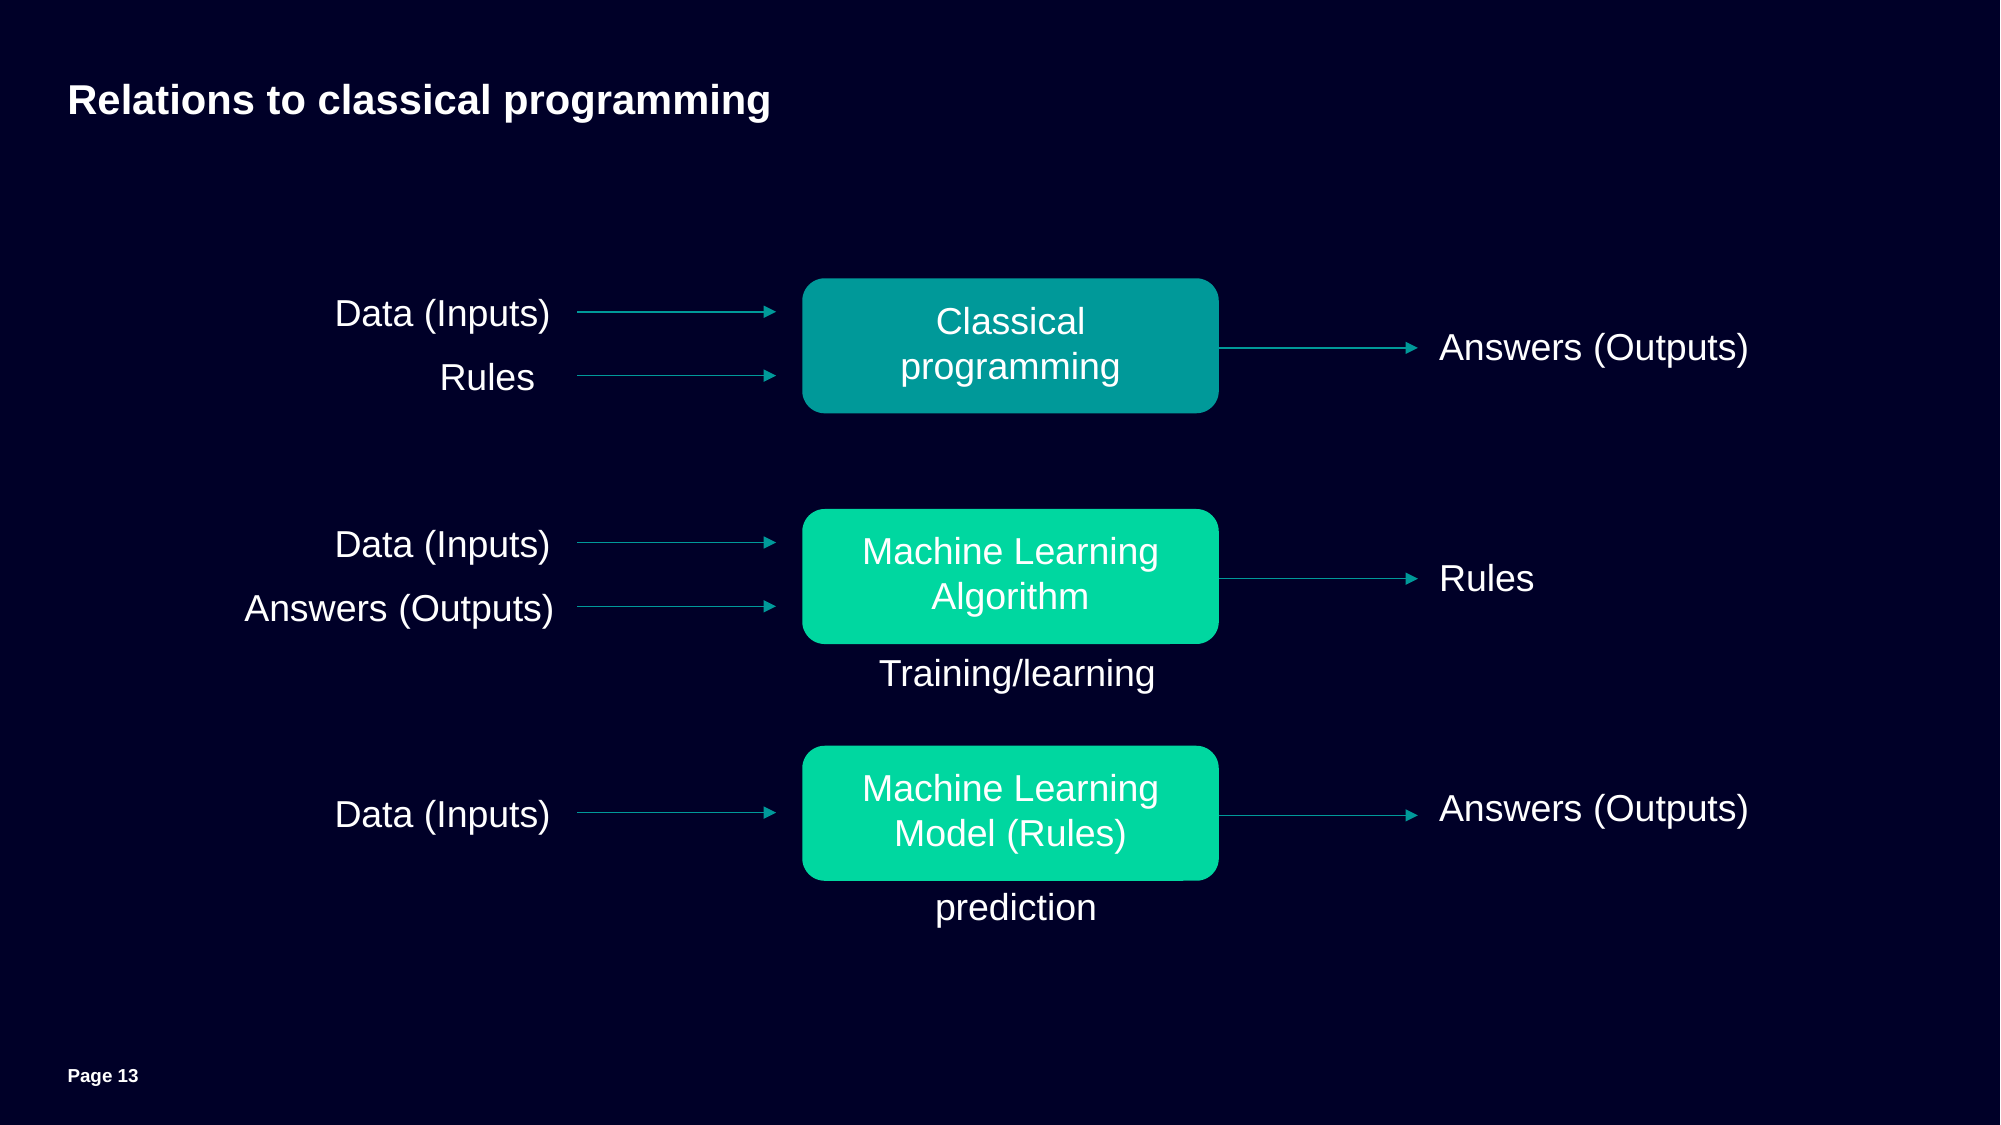

# Relations to classical programming
Classical programming
Data (Inputs)
Answers (Outputs)
Rules
Machine Learning
Algorithm
Data (Inputs)
Rules
 Answers (Outputs)
Training/learning
Machine Learning
Model (Rules)
Answers (Outputs)
Data (Inputs)
prediction
Page 13